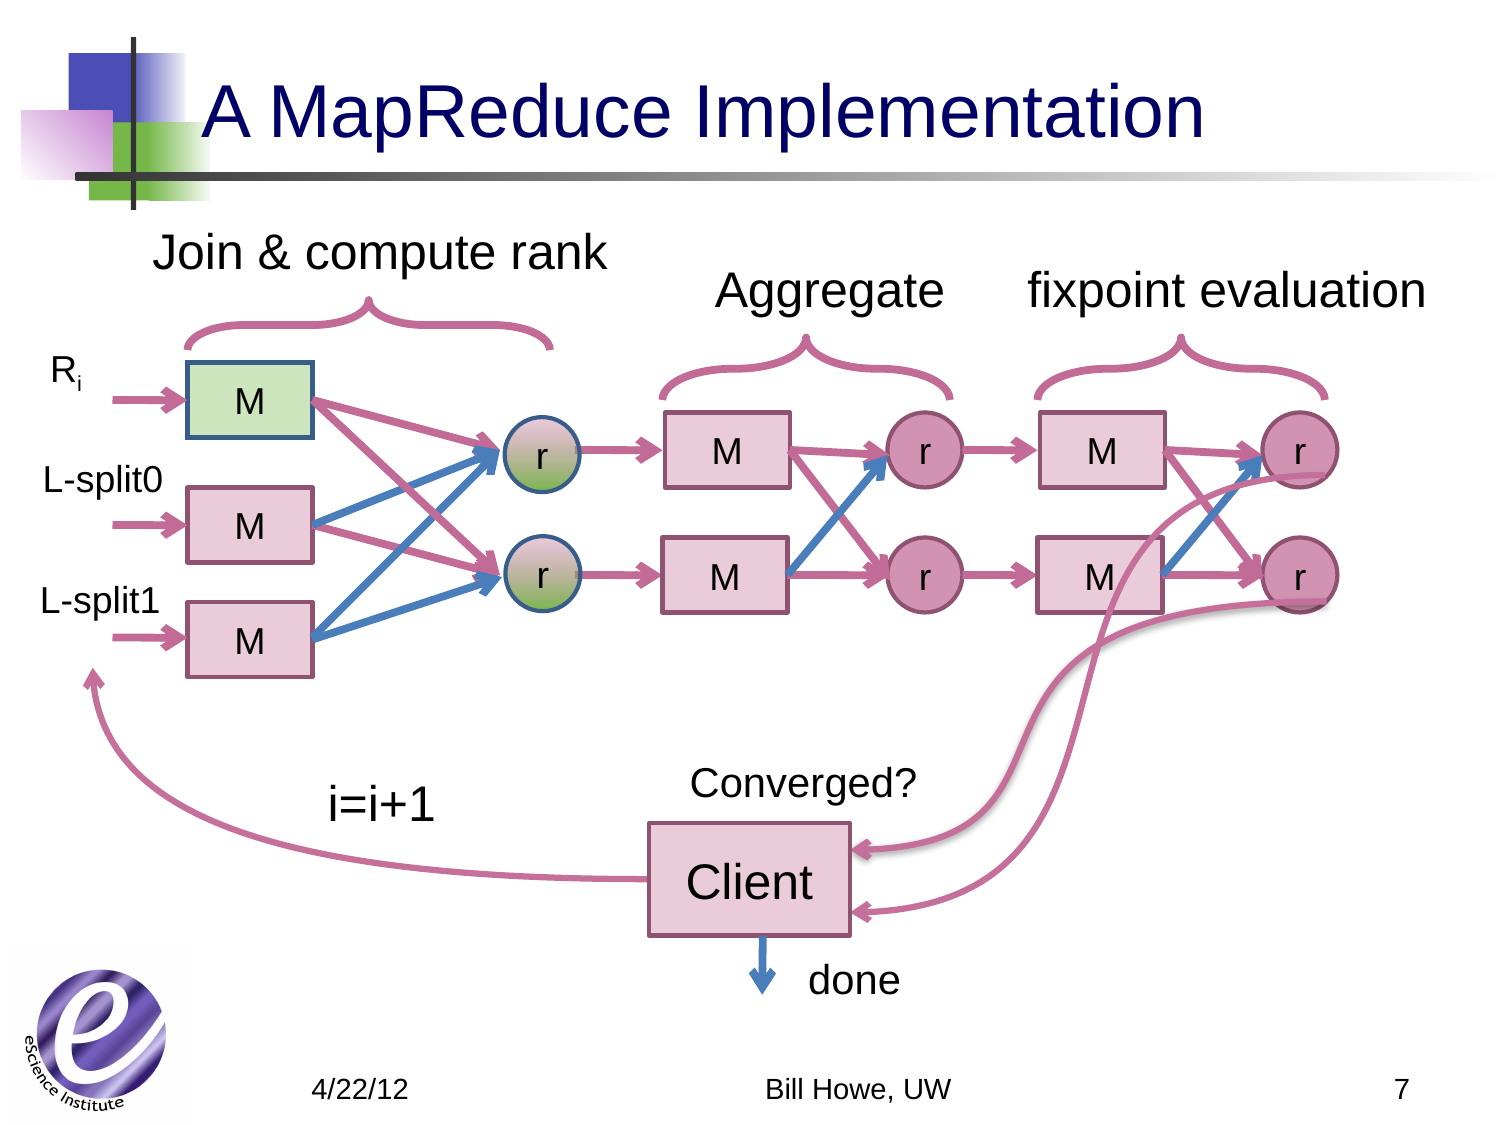

A MapReduce Implementation

Join & compute rank

Aggregate
fixpoint evaluation
Ri
M
M
r
M
r
r
L-split0
M
r
M
r
M
r
L-split1
M

Converged?
i=i+1
Client
done
Bill Howe, UW
7
4/22/12